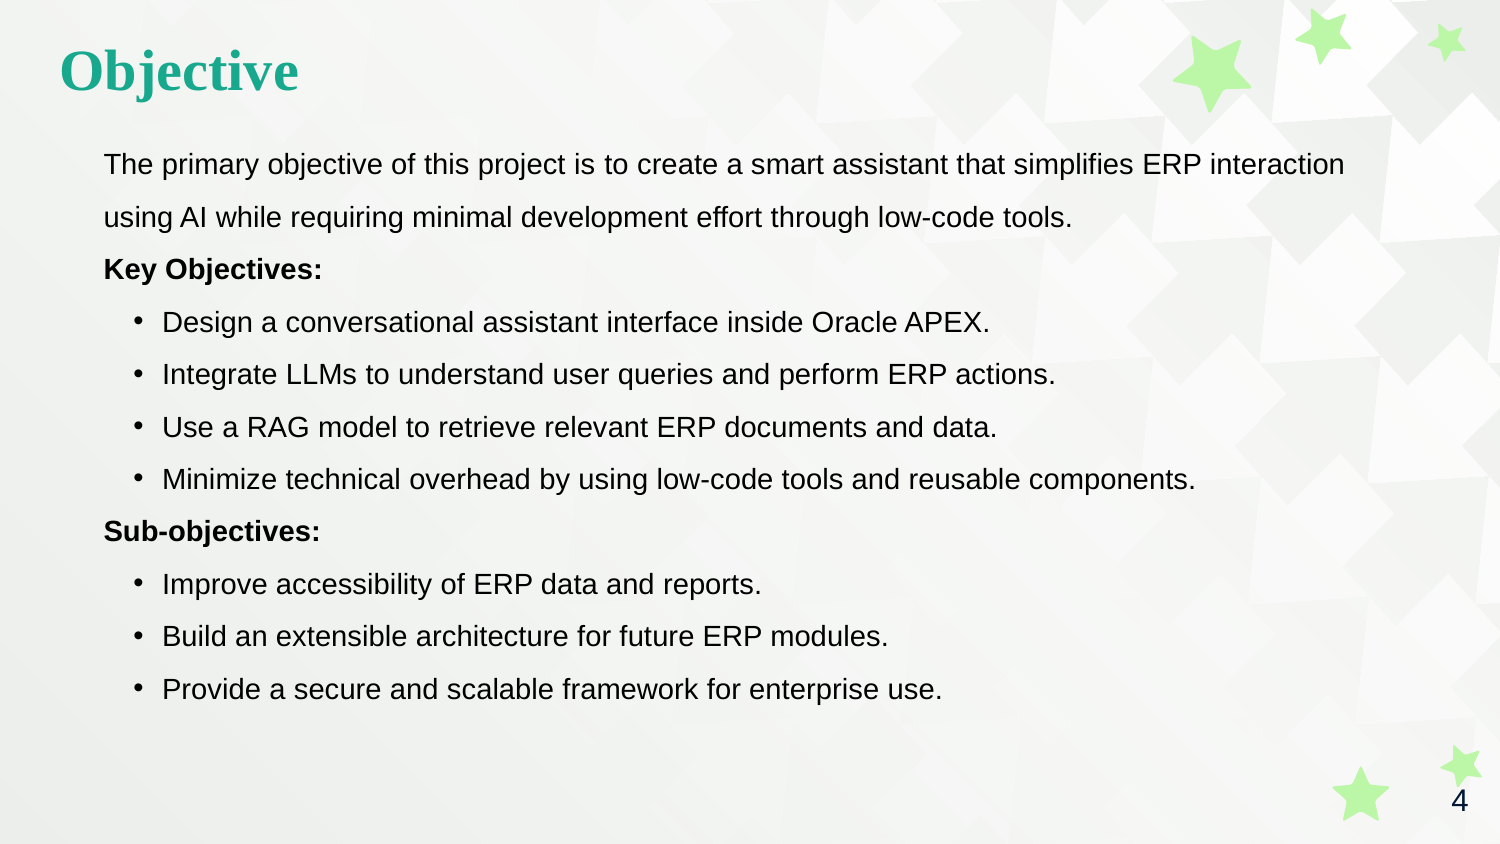

Objective
The primary objective of this project is to create a smart assistant that simplifies ERP interaction using AI while requiring minimal development effort through low-code tools.
Key Objectives:
Design a conversational assistant interface inside Oracle APEX.
Integrate LLMs to understand user queries and perform ERP actions.
Use a RAG model to retrieve relevant ERP documents and data.
Minimize technical overhead by using low-code tools and reusable components.
Sub-objectives:
Improve accessibility of ERP data and reports.
Build an extensible architecture for future ERP modules.
Provide a secure and scalable framework for enterprise use.

4